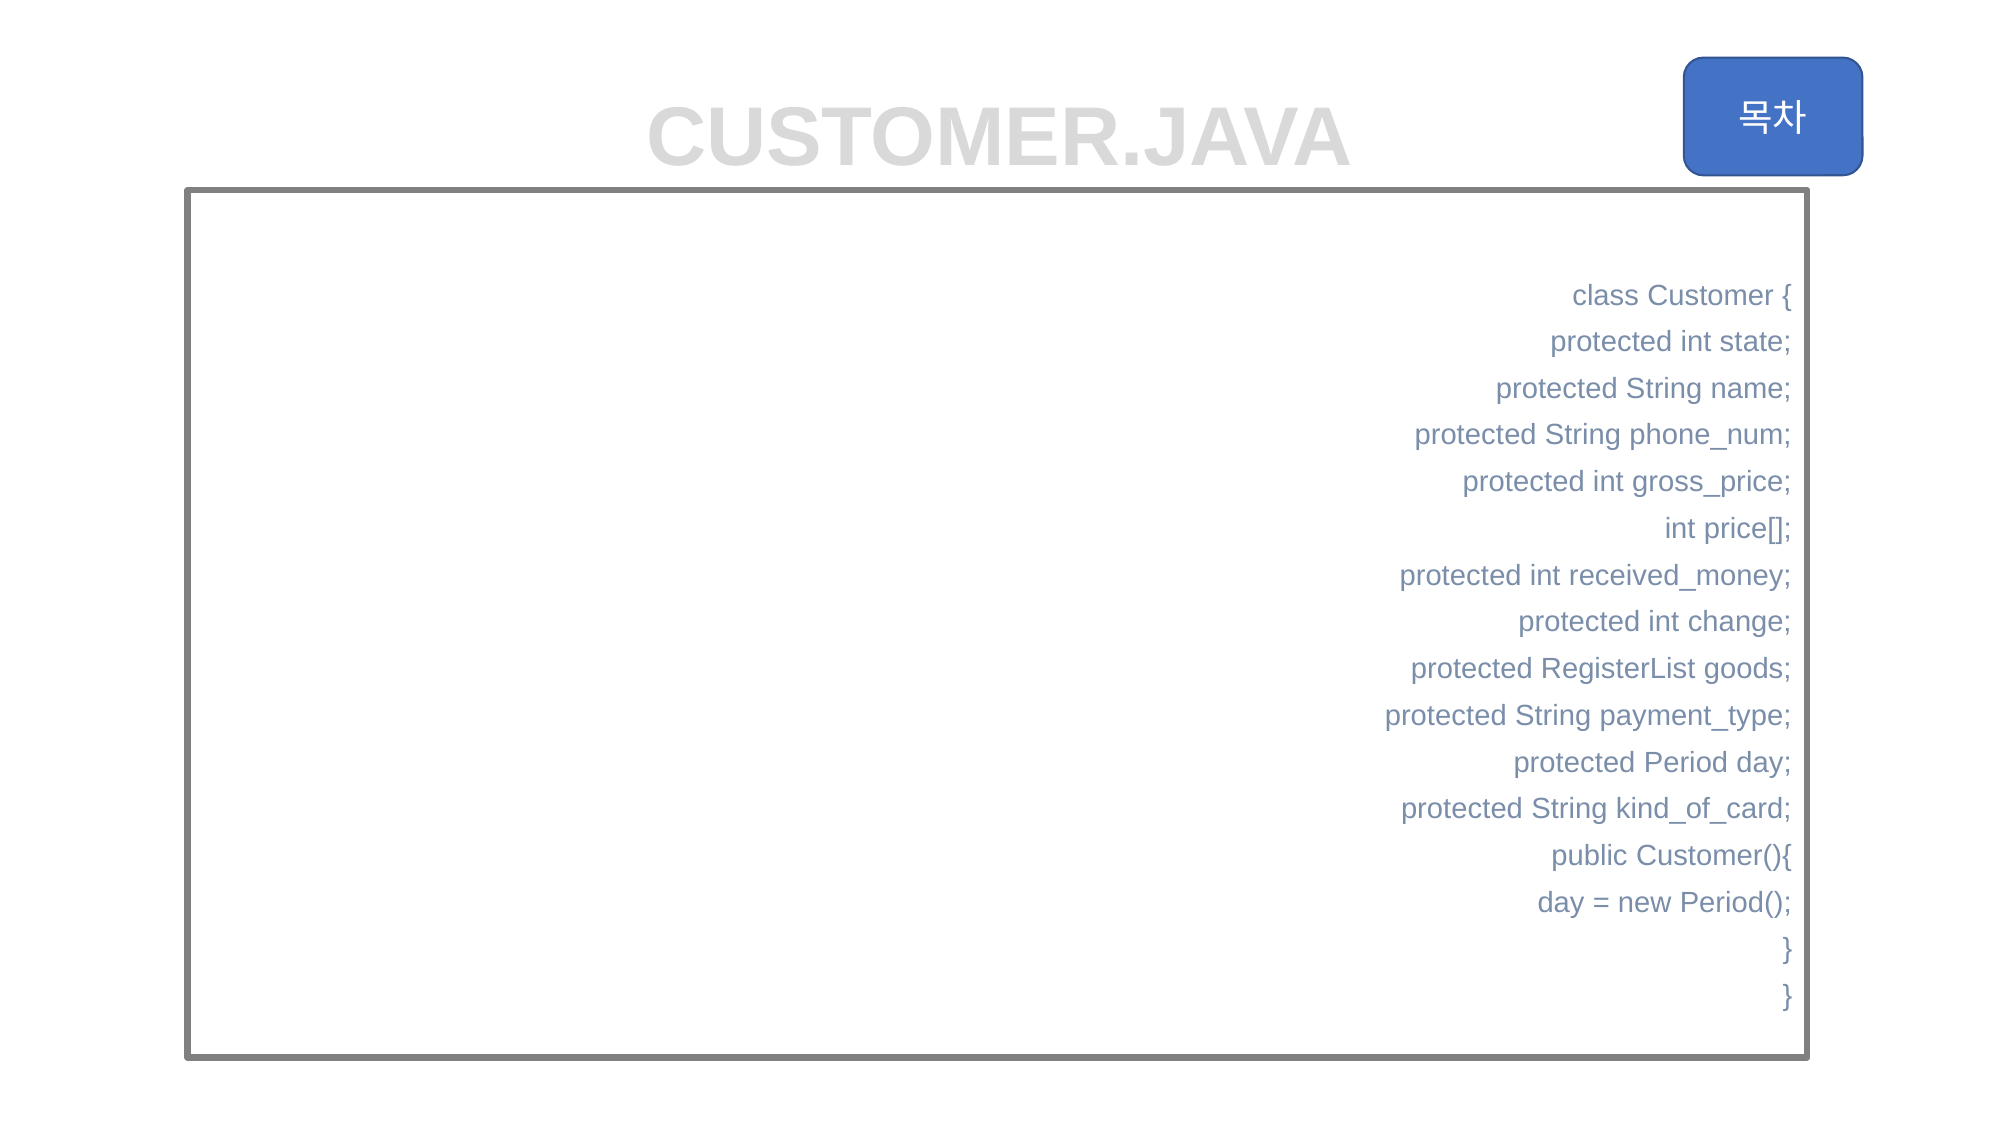

Customer.java

class Customer {
	protected int state;
	protected String name;
	protected String phone_num;
	protected int gross_price;
	int price[];
	protected int received_money;
	protected int change;
	protected RegisterList goods;
	protected String payment_type;
	protected Period day;
	protected String kind_of_card;
	public Customer(){
		day = new Period();
	}
}